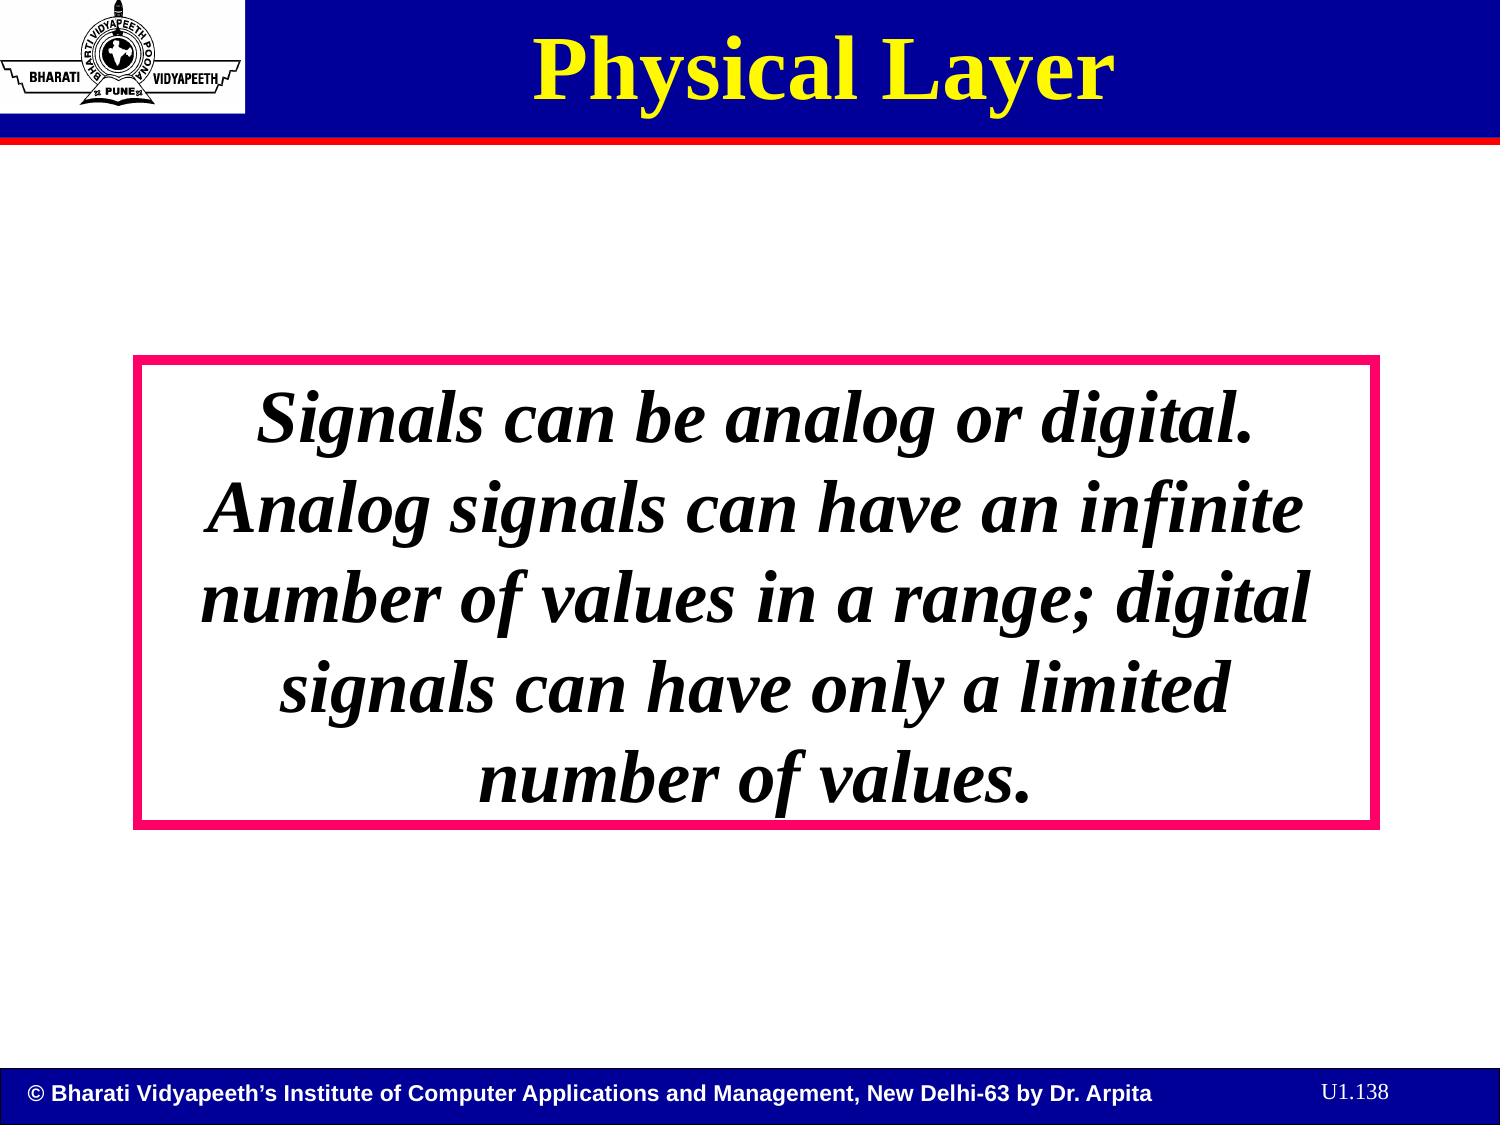

# Physical Layer
Signals can be analog or digital. Analog signals can have an infinite number of values in a range; digital signals can have only a limited number of values.